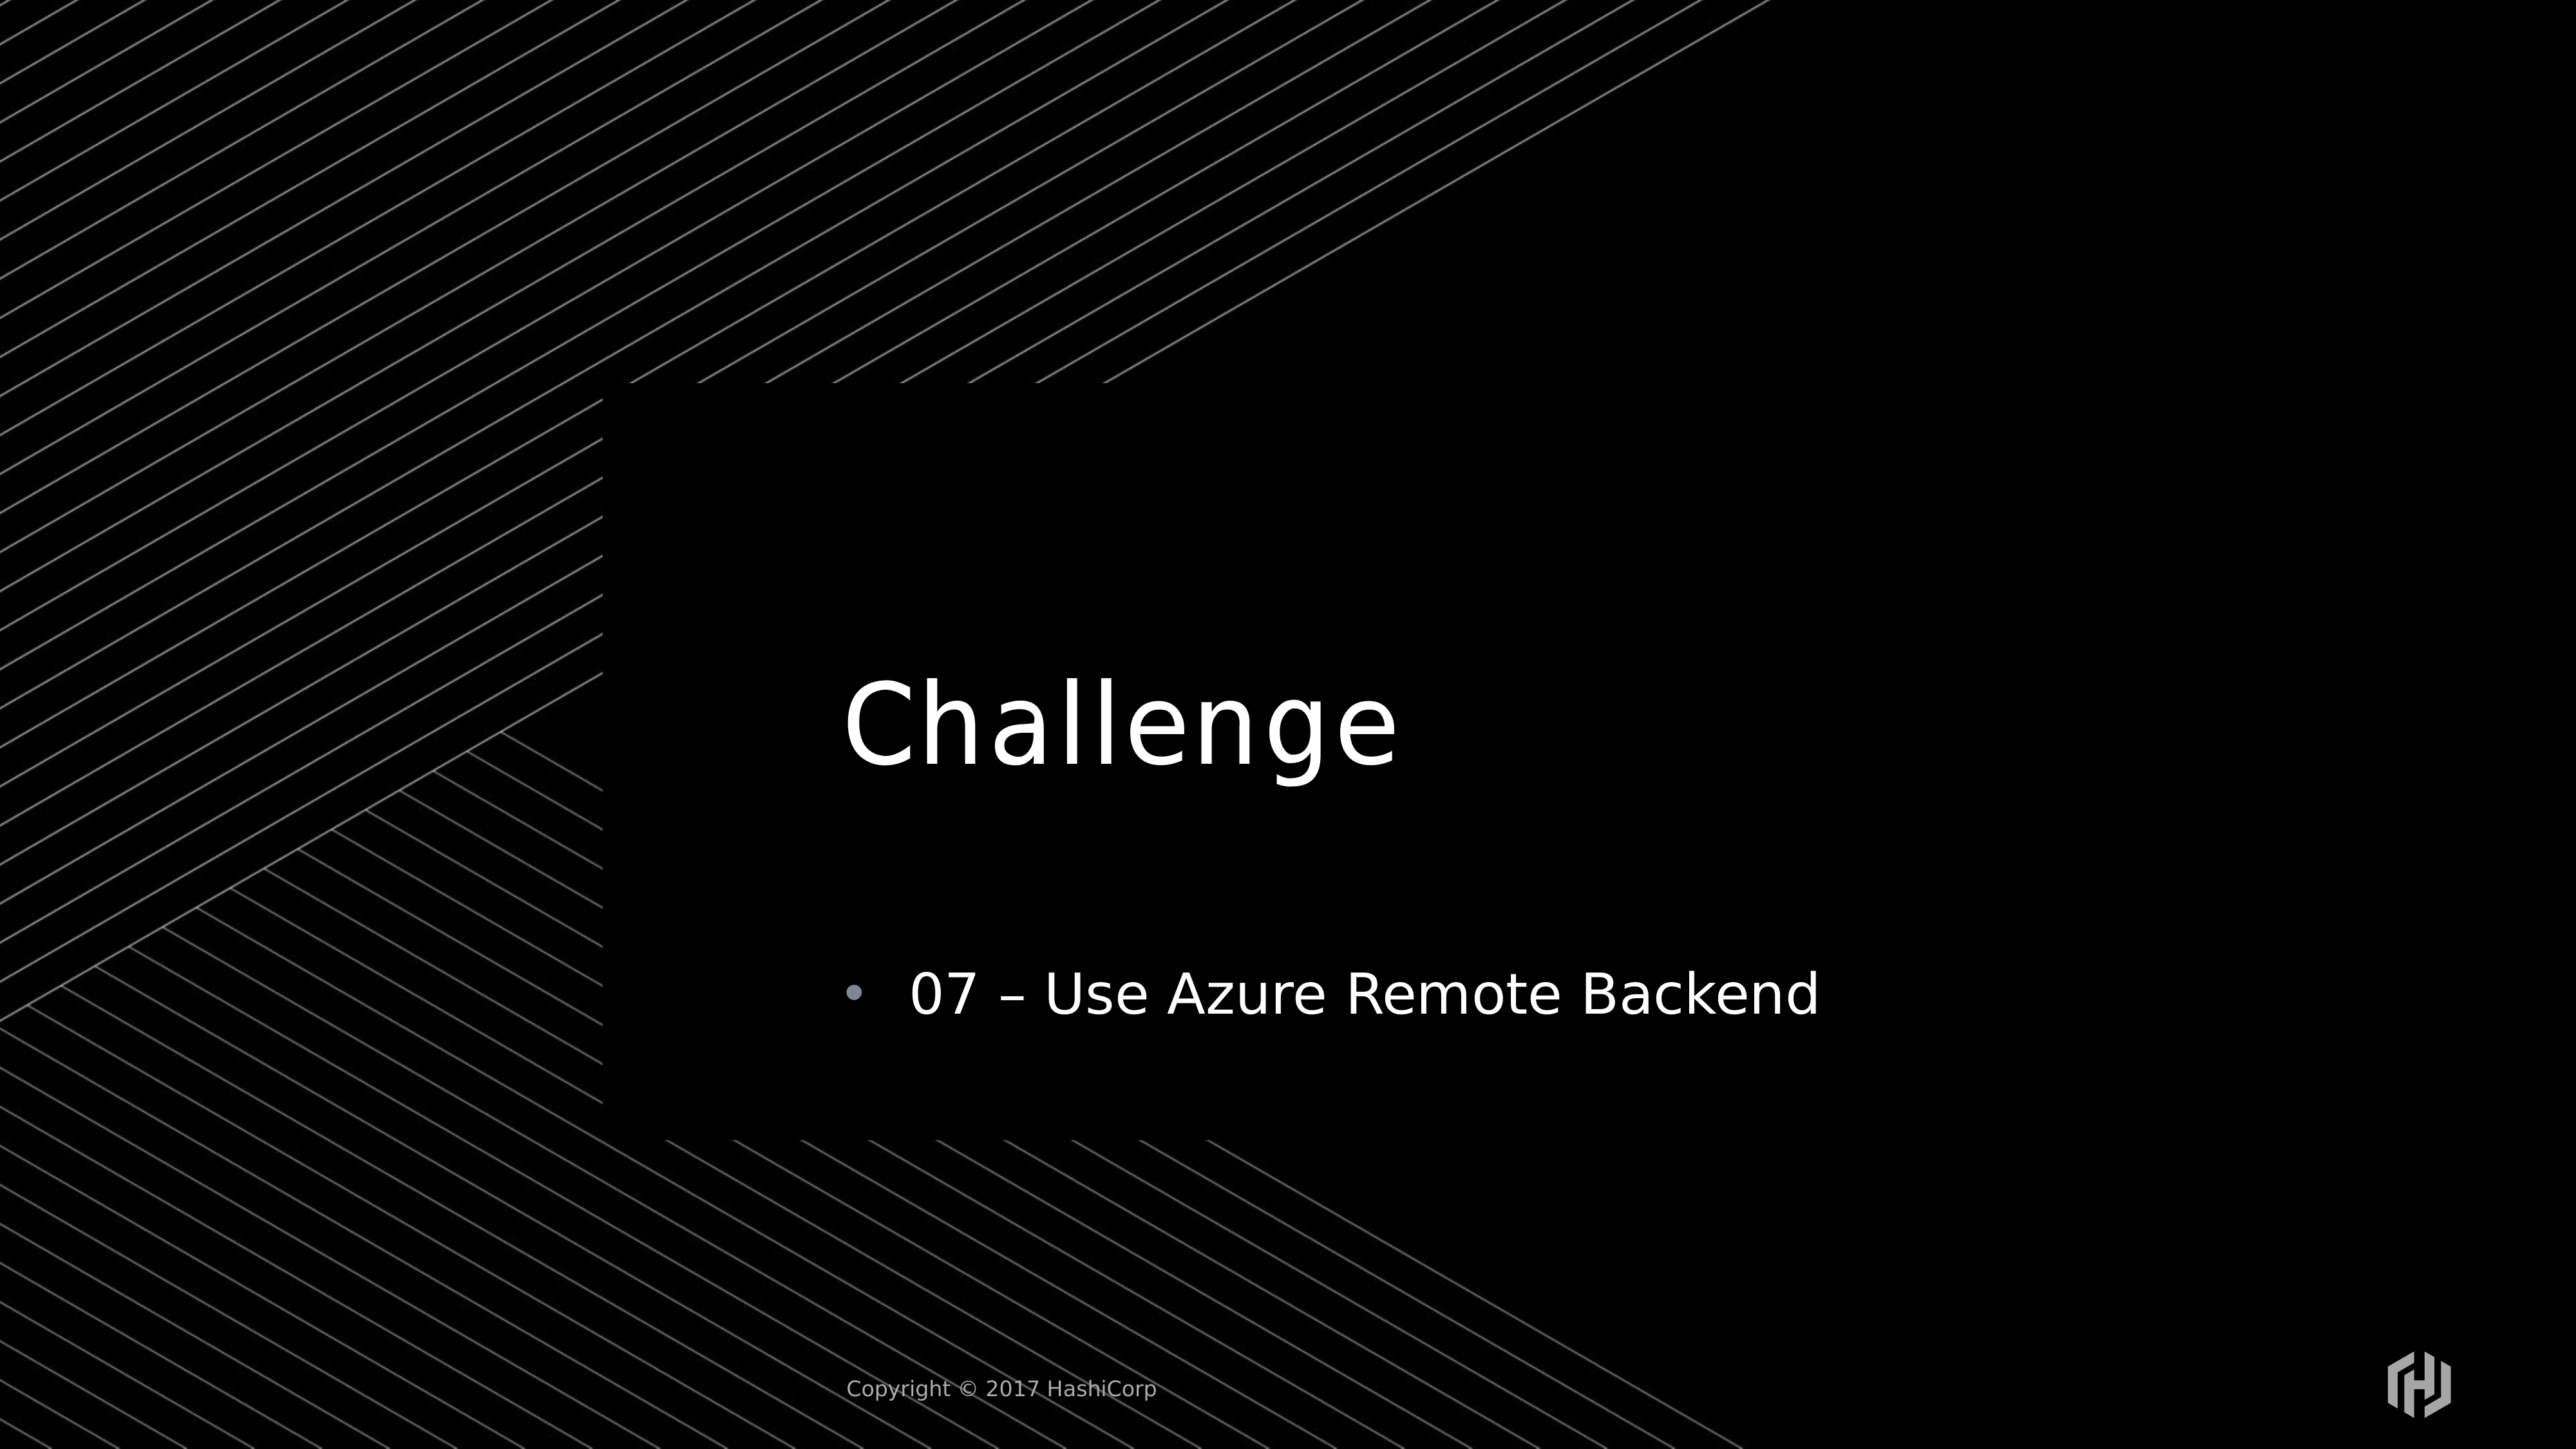

# Challenge
07 – Use Azure Remote Backend